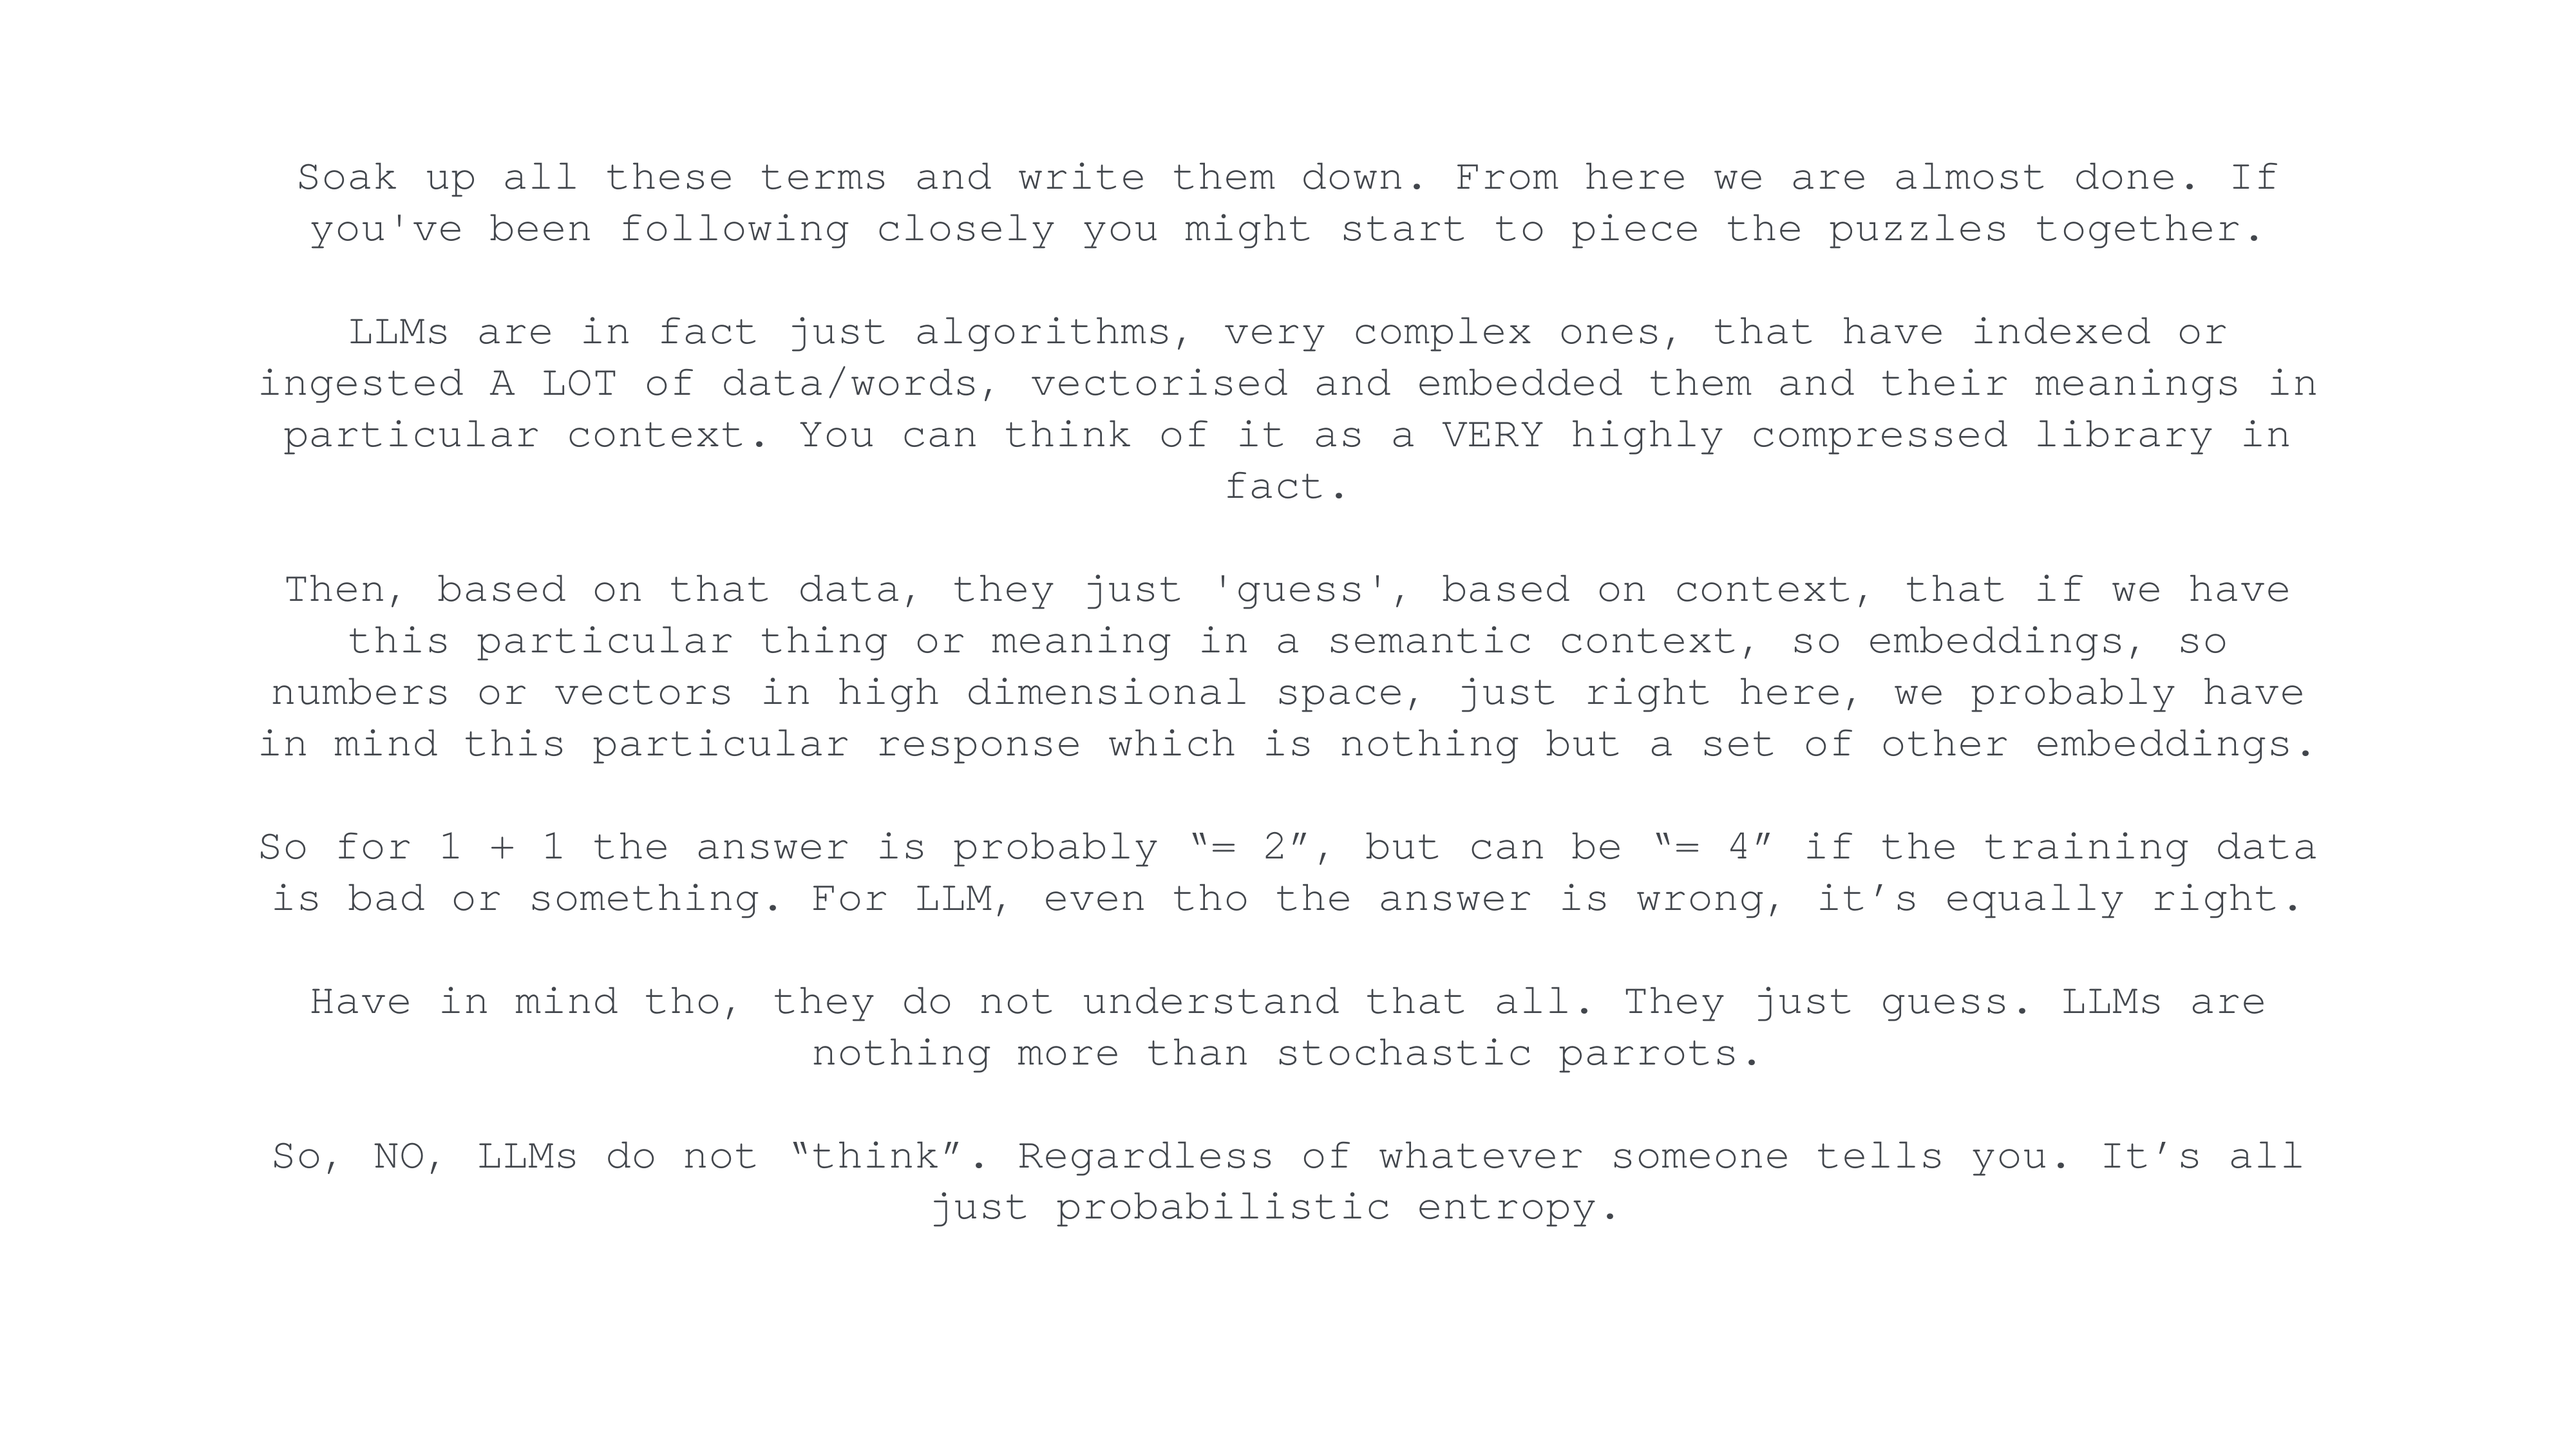

Soak up all these terms and write them down. From here we are almost done. If you've been following closely you might start to piece the puzzles together.

LLMs are in fact just algorithms, very complex ones, that have indexed or ingested A LOT of data/words, vectorised and embedded them and their meanings in particular context. You can think of it as a VERY highly compressed library in fact.

Then, based on that data, they just 'guess', based on context, that if we have this particular thing or meaning in a semantic context, so embeddings, so numbers or vectors in high dimensional space, just right here, we probably have in mind this particular response which is nothing but a set of other embeddings.

So for 1 + 1 the answer is probably “= 2”, but can be “= 4” if the training data is bad or something. For LLM, even tho the answer is wrong, it’s equally right.

Have in mind tho, they do not understand that all. They just guess. LLMs are nothing more than stochastic parrots.

So, NO, LLMs do not “think”. Regardless of whatever someone tells you. It’s all just probabilistic entropy.